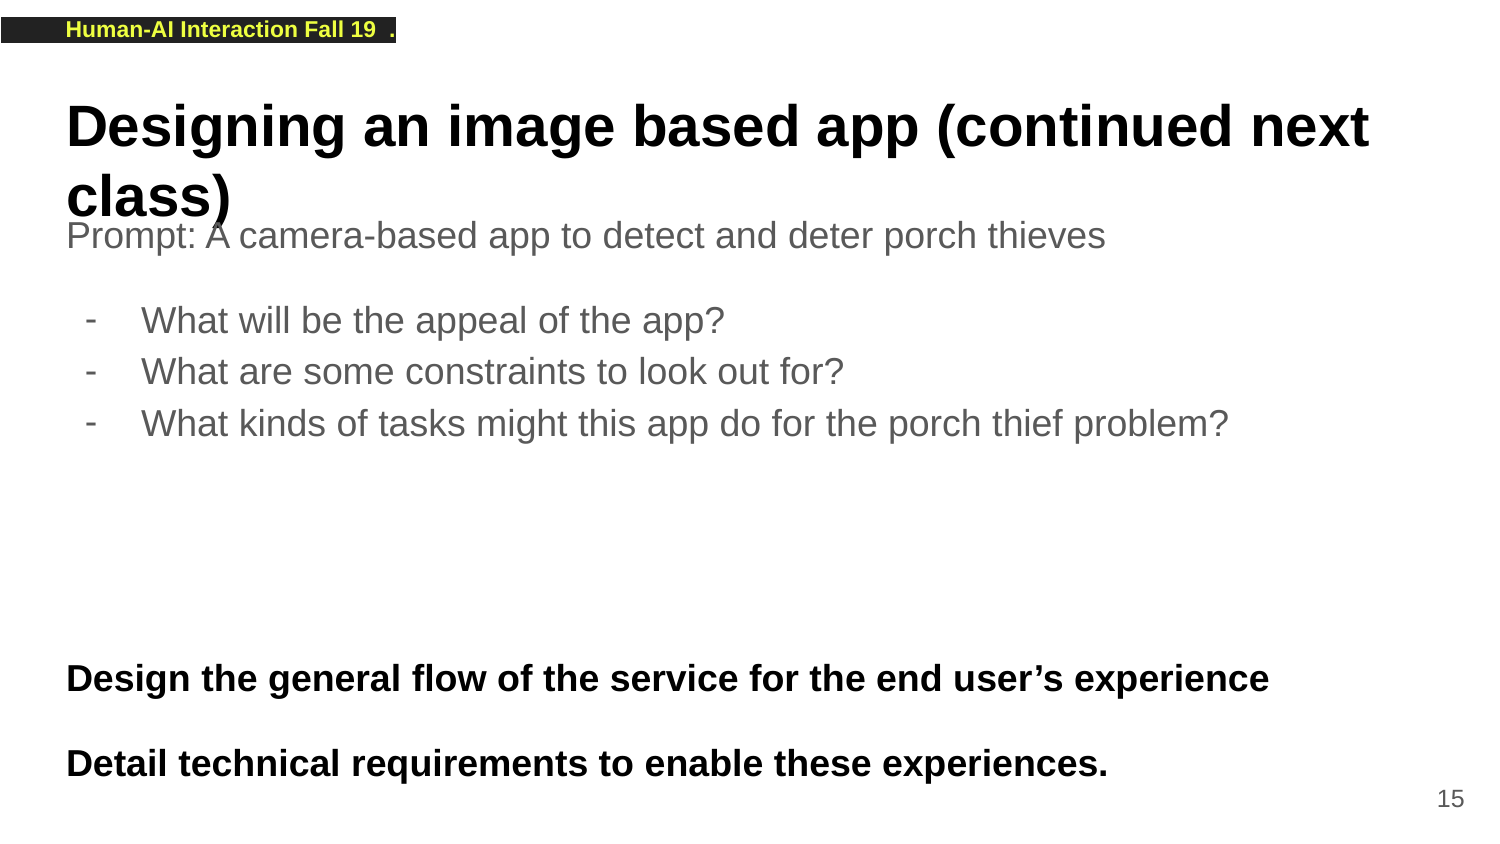

# Designing an image based app (continued next class)
Prompt: A camera-based app to detect and deter porch thieves
What will be the appeal of the app?
What are some constraints to look out for?
What kinds of tasks might this app do for the porch thief problem?

Design the general flow of the service for the end user’s experience
Detail technical requirements to enable these experiences.
15